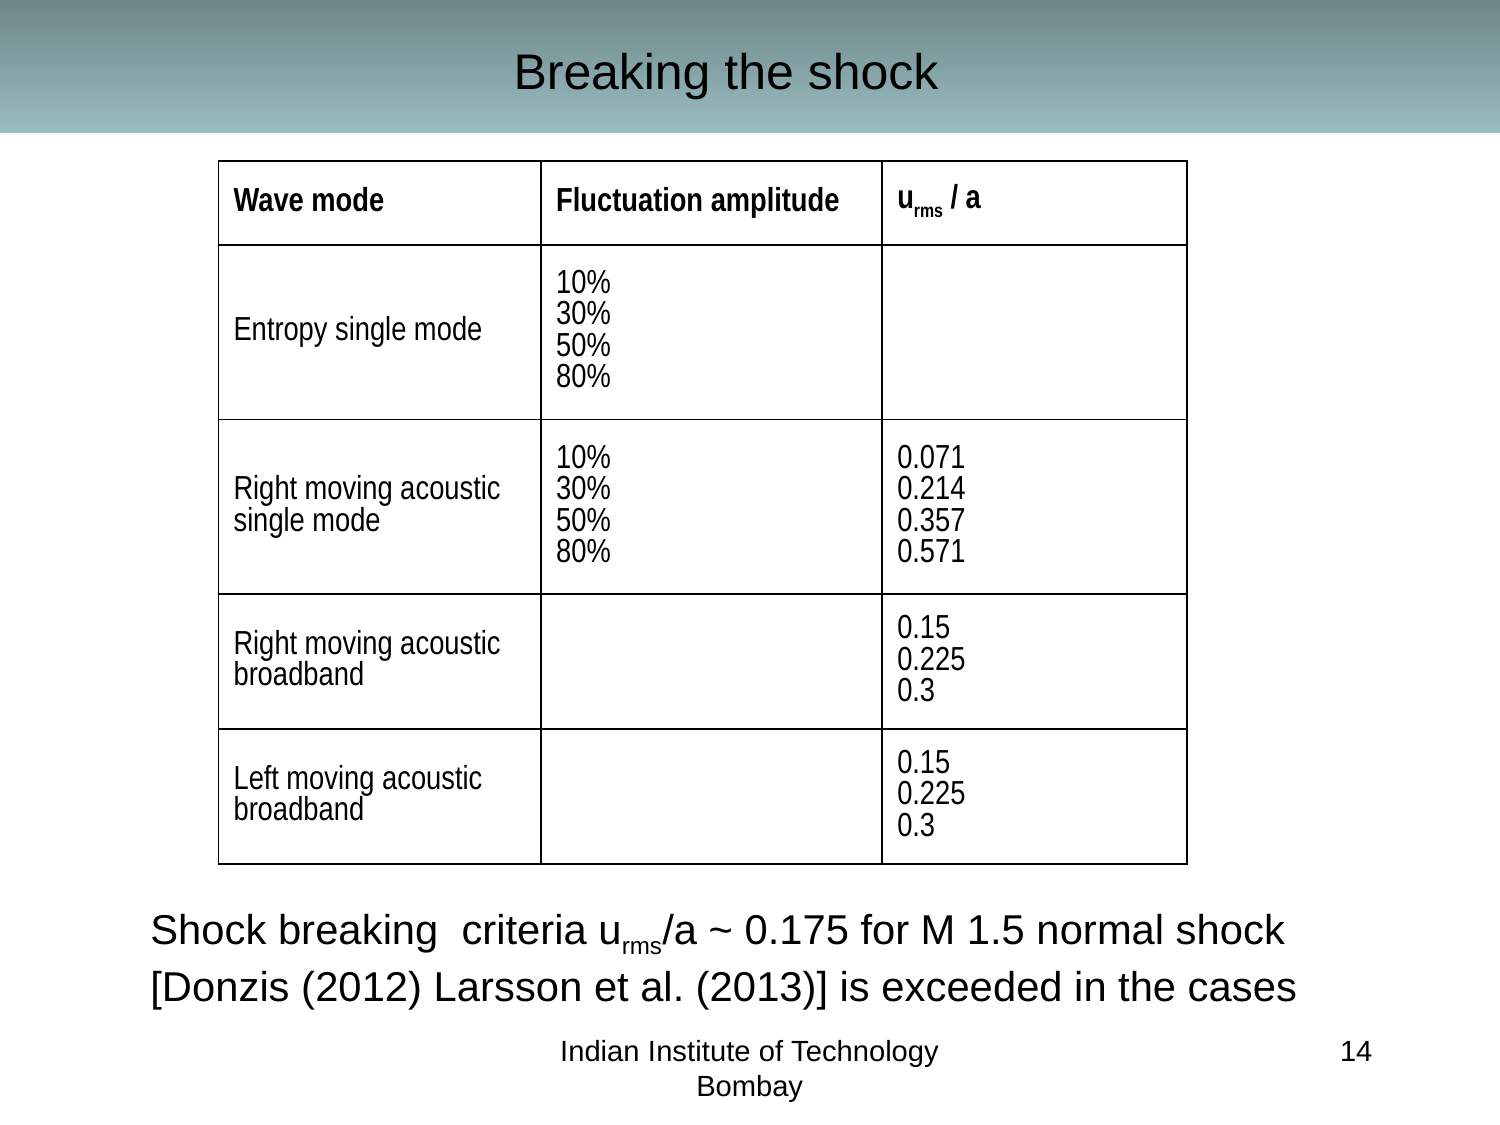

# Breaking the shock
| Wave mode | Fluctuation amplitude | urms / a |
| --- | --- | --- |
| Entropy single mode | 10% 30% 50% 80% |  |
| Right moving acoustic single mode | 10% 30% 50% 80% | 0.071 0.214 0.357 0.571 |
| Right moving acoustic broadband |  | 0.15 0.225 0.3 |
| Left moving acoustic broadband |  | 0.15 0.225 0.3 |
Shock breaking  criteria urms/a ~ 0.175 for M 1.5 normal shock
[Donzis (2012) Larsson et al. (2013)] is exceeded in the cases
Indian Institute of Technology Bombay
14